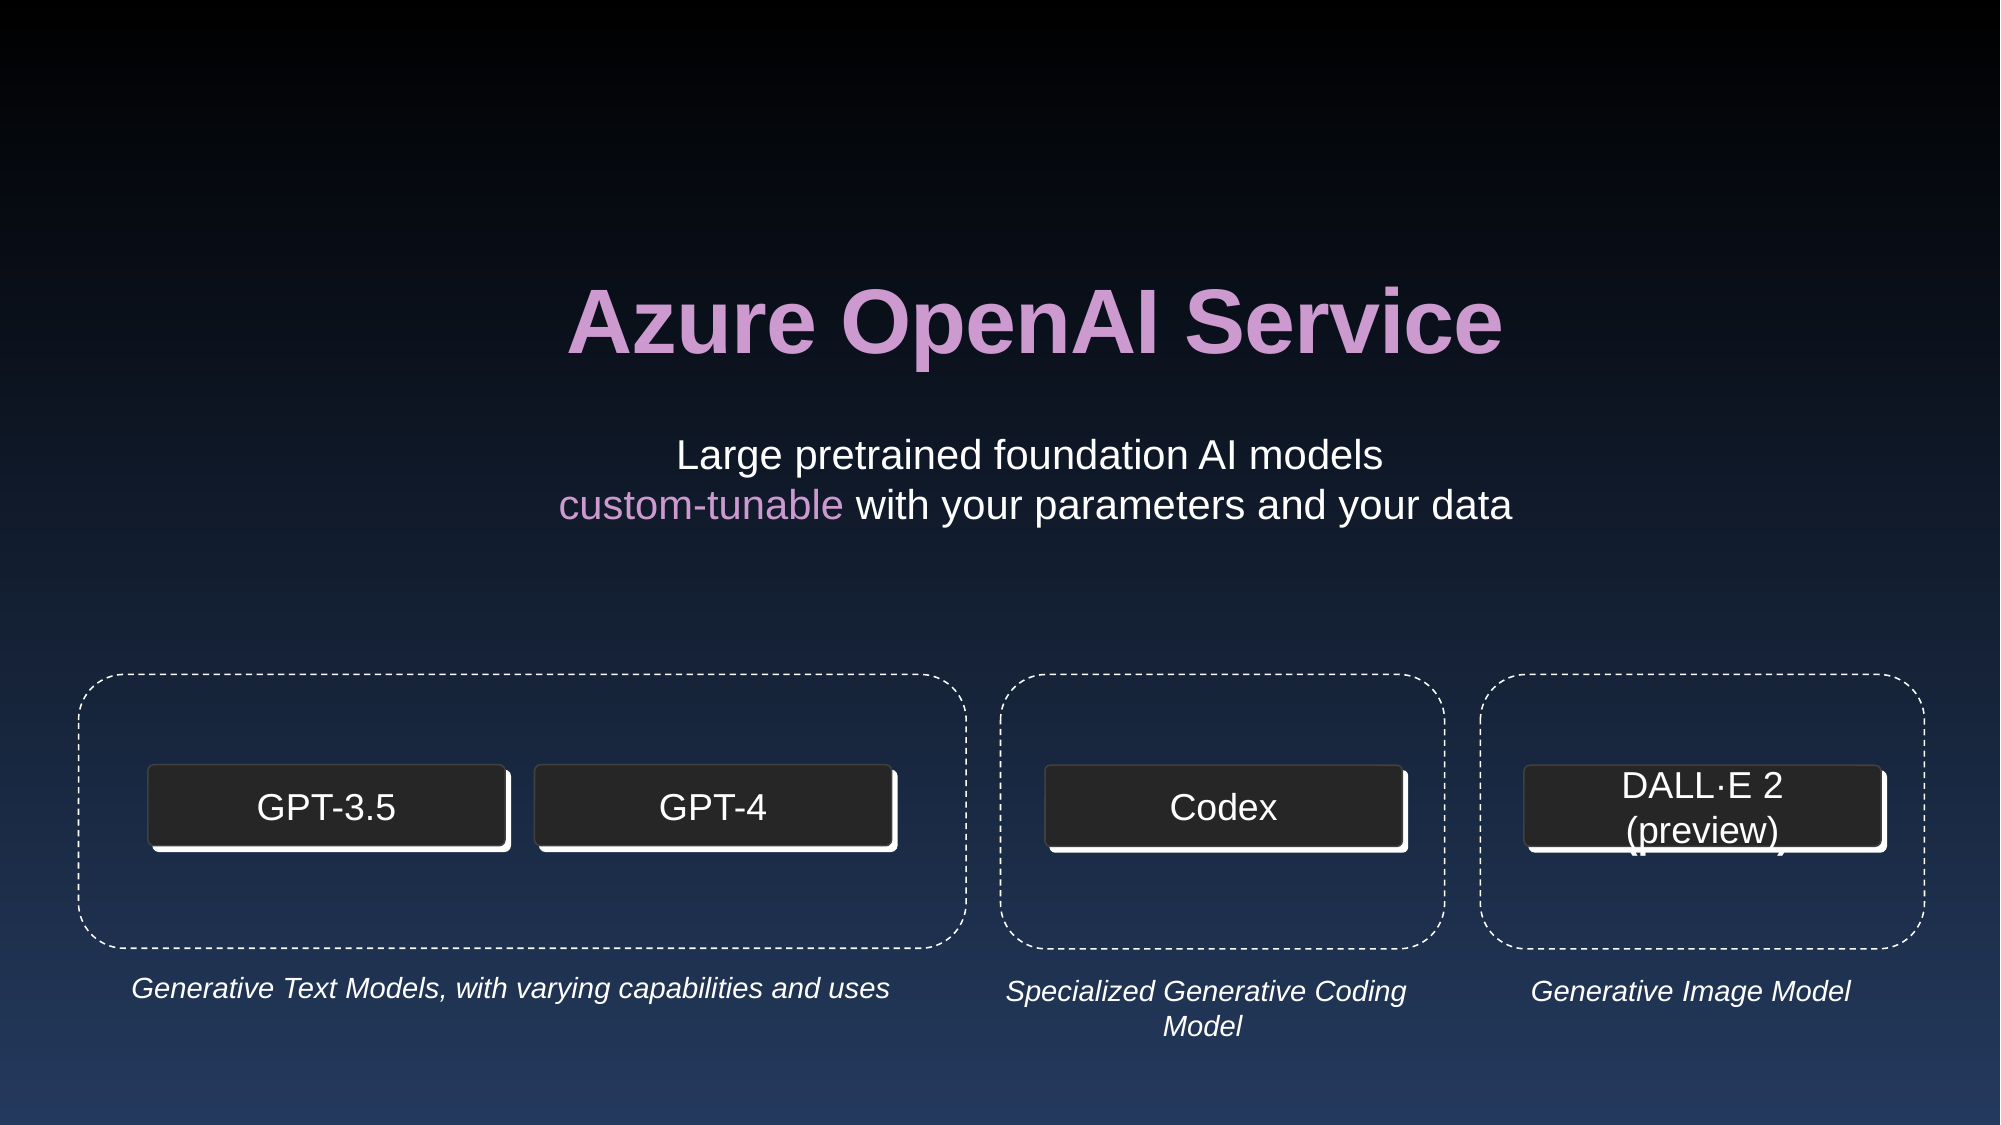

Azure OpenAI Service
Large pretrained foundation AI models
custom-tunable with your parameters and your data

GPT-3.5
GPT-4
GPT-3.5
GPT-4 (preview)
Codex
DALL·E 2 (preview)
Codex
DALL·E 2 (preview)
Generative Text Models, with varying capabilities and uses
Specialized Generative Coding Model
Generative Image Model